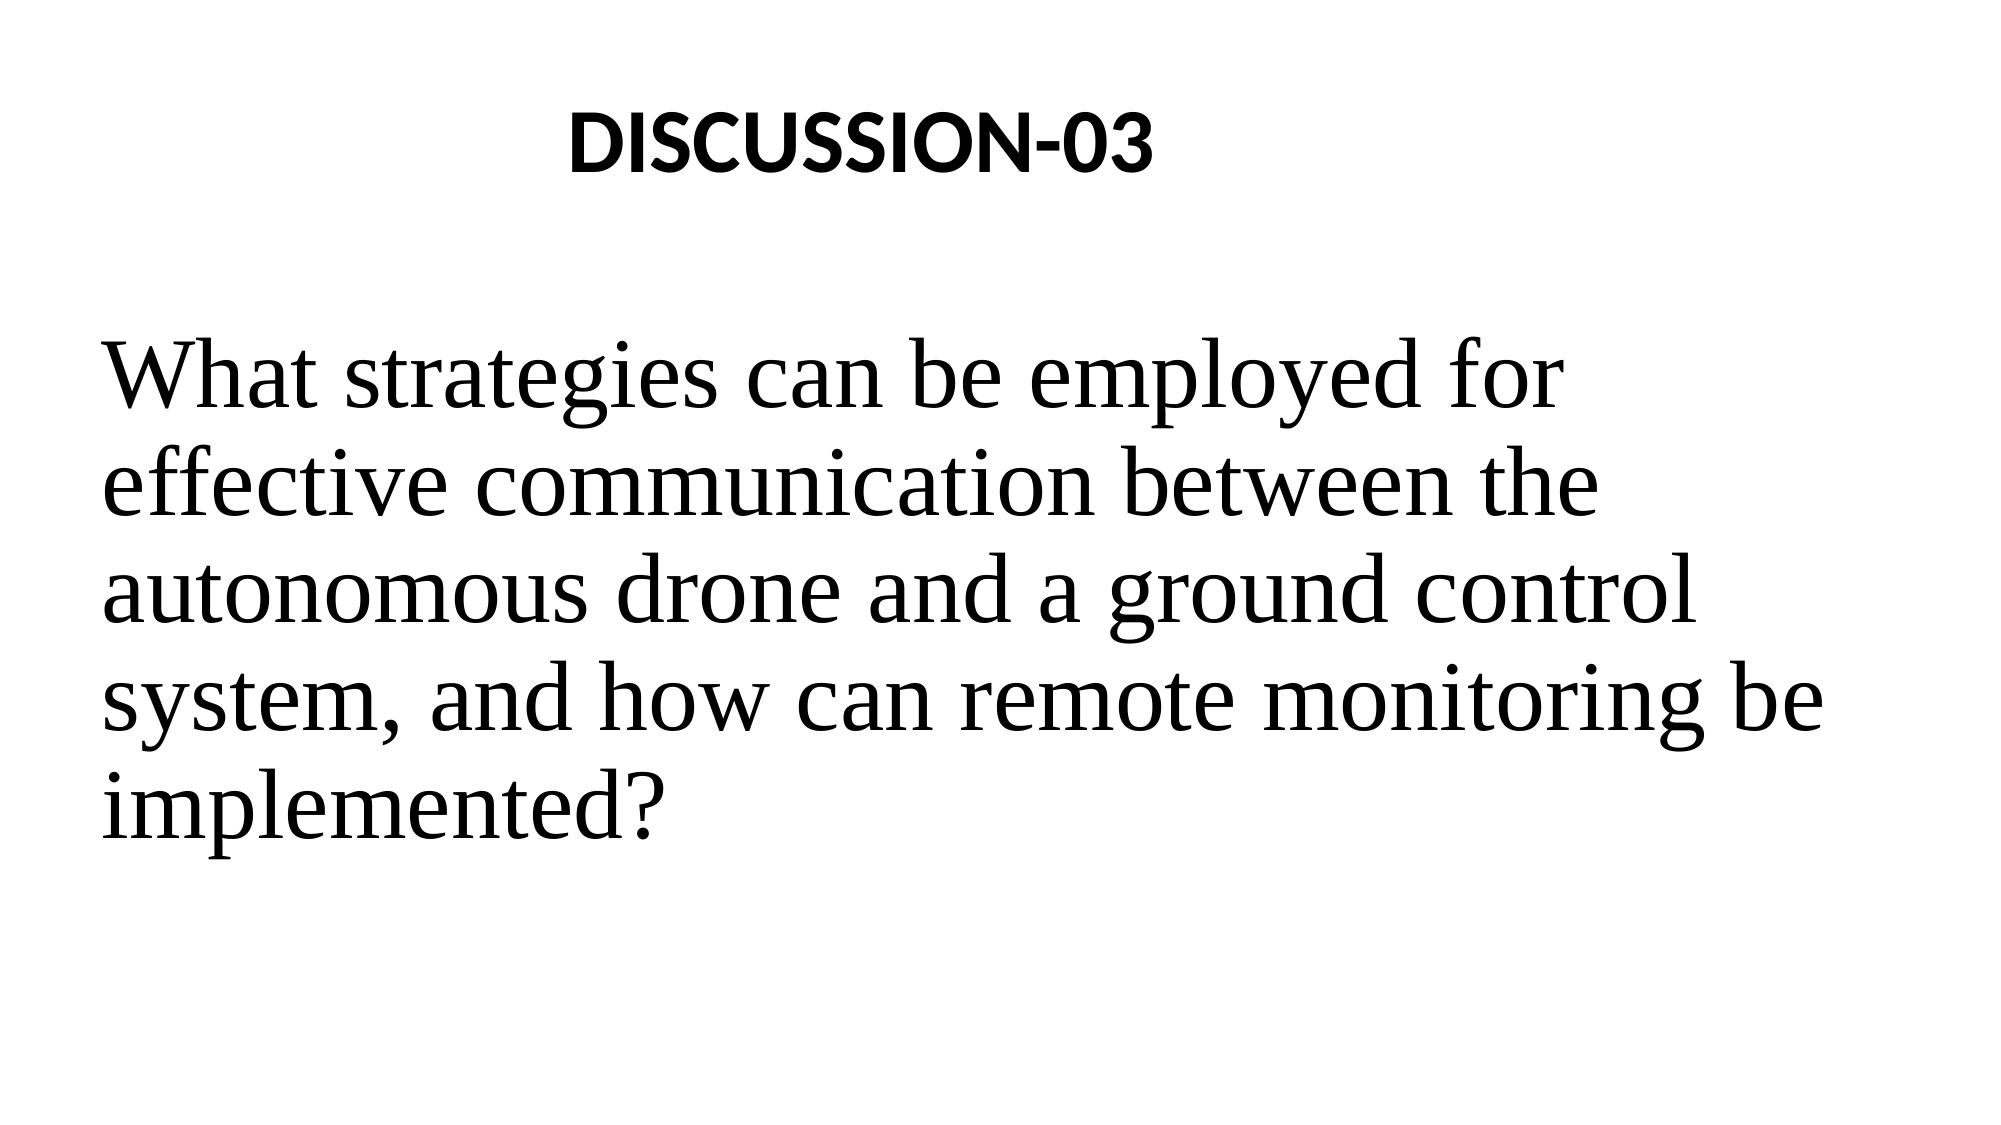

# DISCUSSION-03
What strategies can be employed for effective communication between the autonomous drone and a ground control system, and how can remote monitoring be implemented?